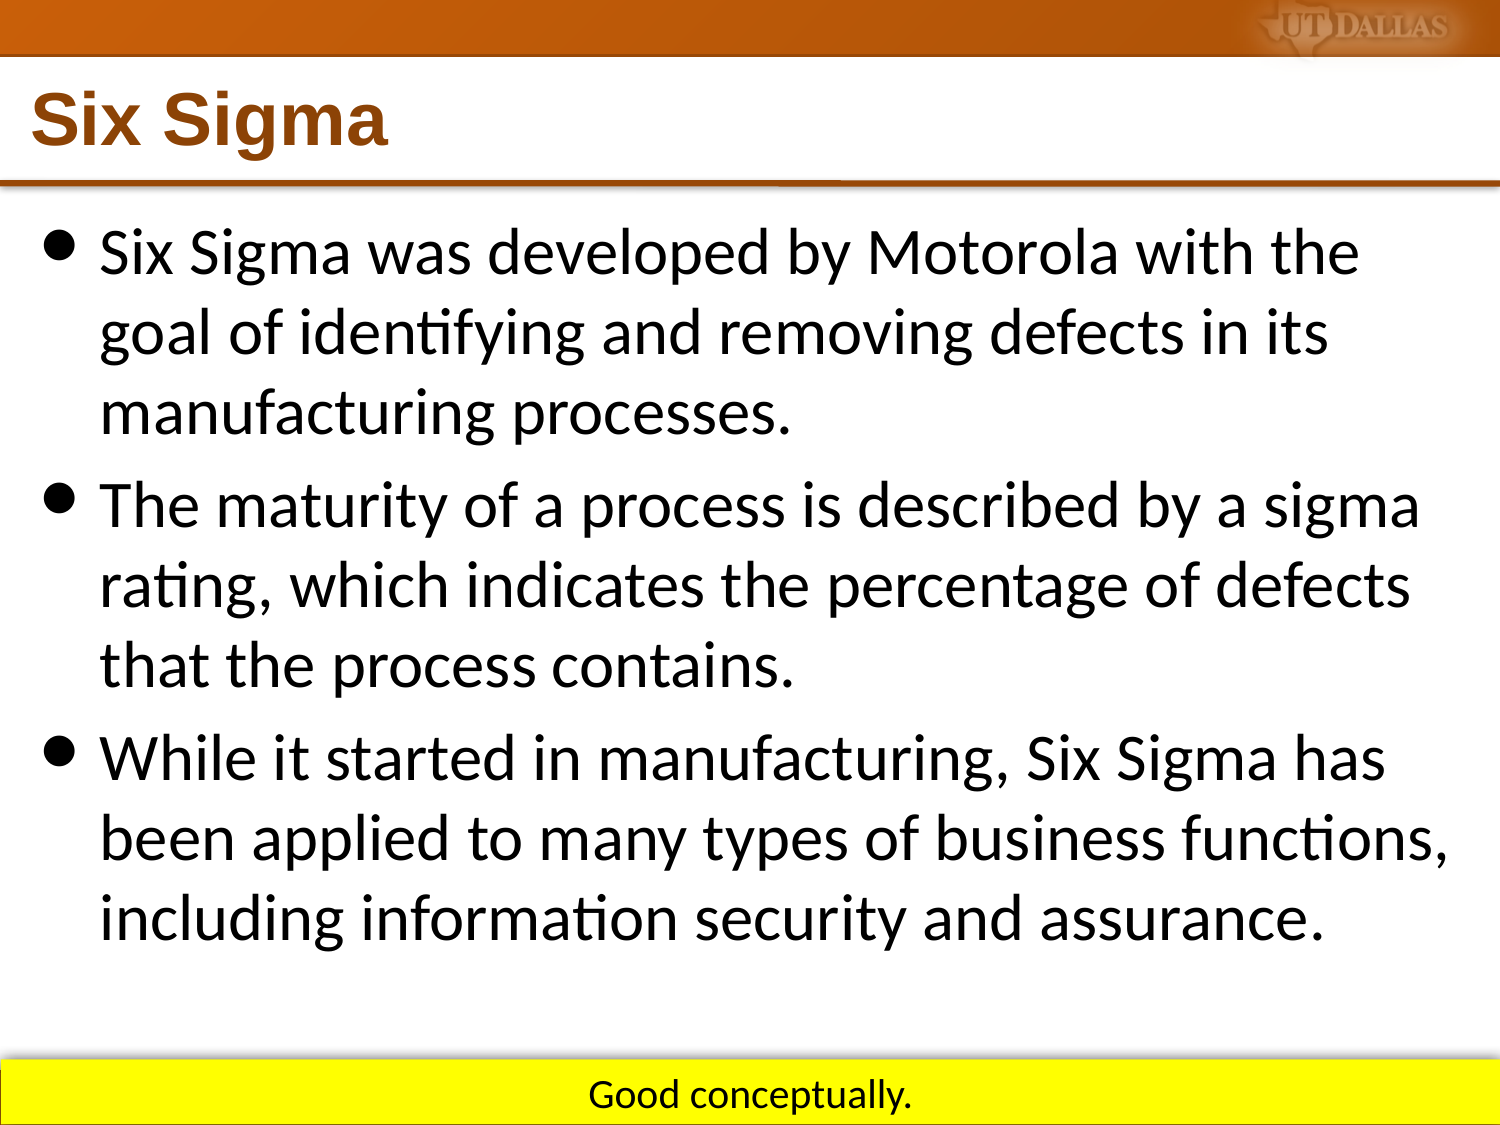

# Six Sigma
Six Sigma was developed by Motorola with the goal of identifying and removing defects in its manufacturing processes.
The maturity of a process is described by a sigma rating, which indicates the percentage of defects that the process contains.
While it started in manufacturing, Six Sigma has been applied to many types of business functions, including information security and assurance.

Good conceptually.
44